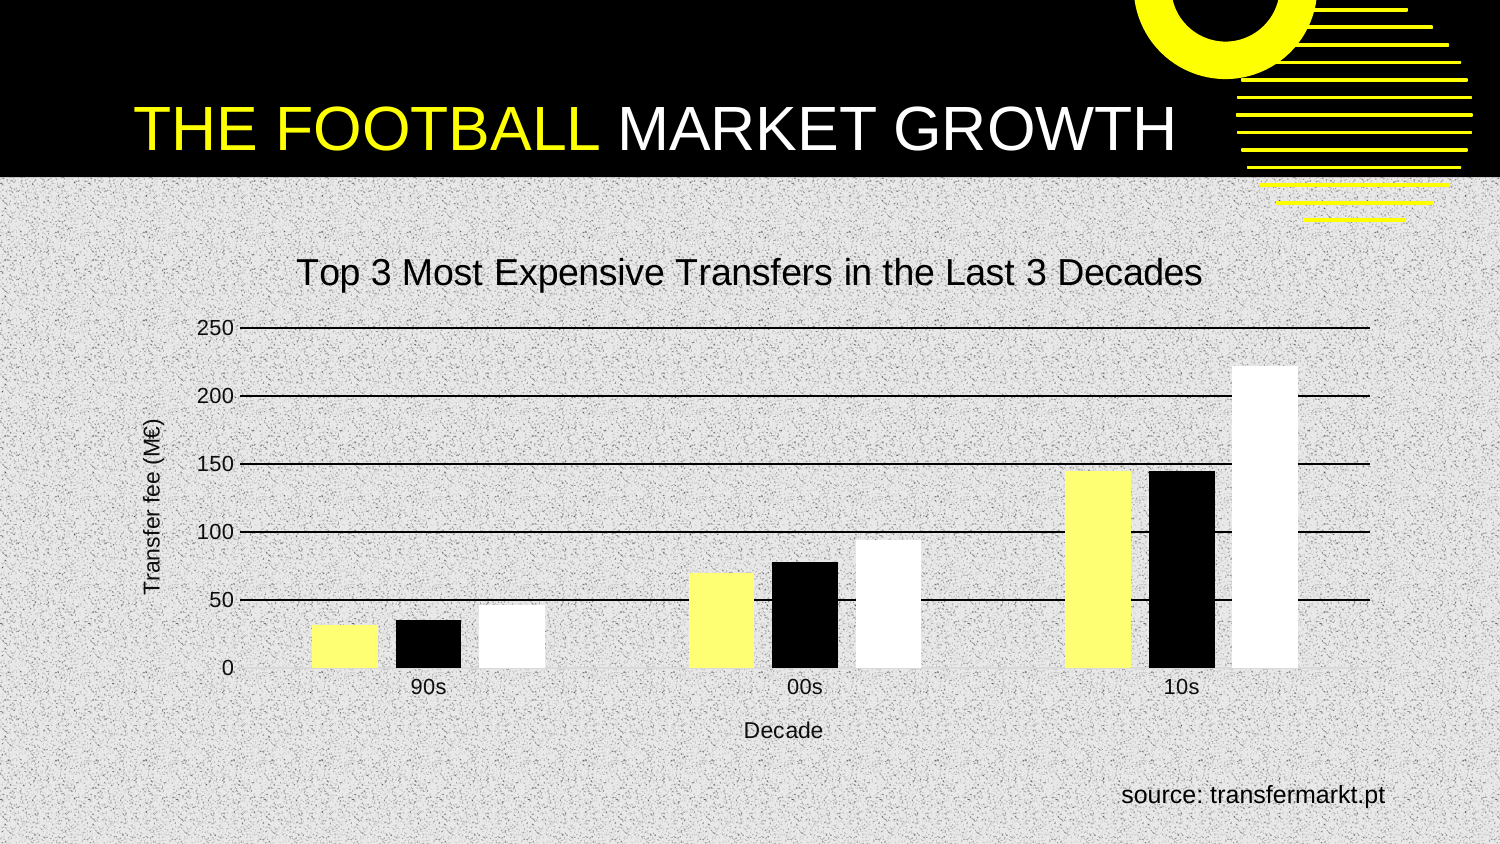

# THE FOOTBALL MARKET GROWTH

### Chart: Top 3 Most Expensive Transfers in the Last 3 Decades

| Category | Coluna4 | Coluna3 | Coluna4 |
|---|---|---|---|
| 90s | 31.5 | 35.0 | 46.48 |
| 00s | 69.5 | 77.5 | 94.0 |
| 10s | 145.0 | 145.0 | 222.0 |
source: transfermarkt.pt